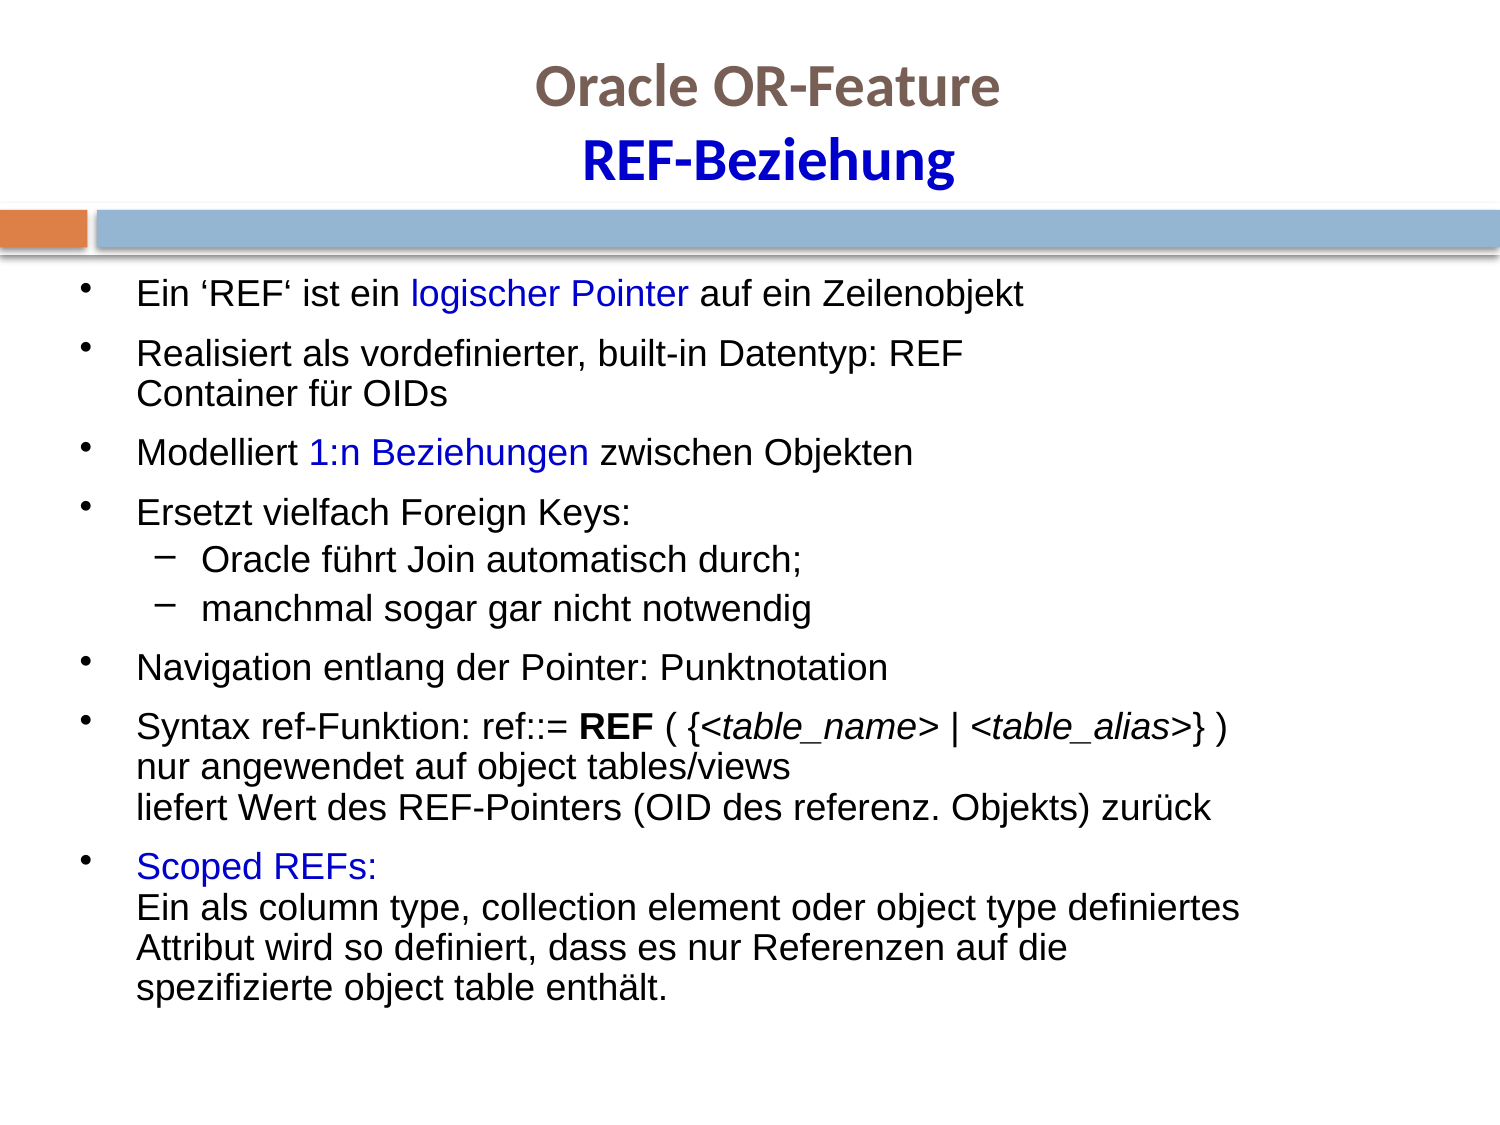

# Oracle OR-Feature REF-Beziehung

Ein ‘REF‘ ist ein logischer Pointer auf ein Zeilenobjekt
Realisiert als vordefinierter, built-in Datentyp: REF
Container für OIDs
Modelliert 1:n Beziehungen zwischen Objekten
Ersetzt vielfach Foreign Keys:
Oracle führt Join automatisch durch;
manchmal sogar gar nicht notwendig
Navigation entlang der Pointer: Punktnotation
Syntax ref-Funktion: ref::= REF ( {<table_name> | <table_alias>} )
nur angewendet auf object tables/views
liefert Wert des REF-Pointers (OID des referenz. Objekts) zurück
Scoped REFs:
Ein als column type, collection element oder object type definiertes
Attribut wird so definiert, dass es nur Referenzen auf die
spezifizierte object table enthält.